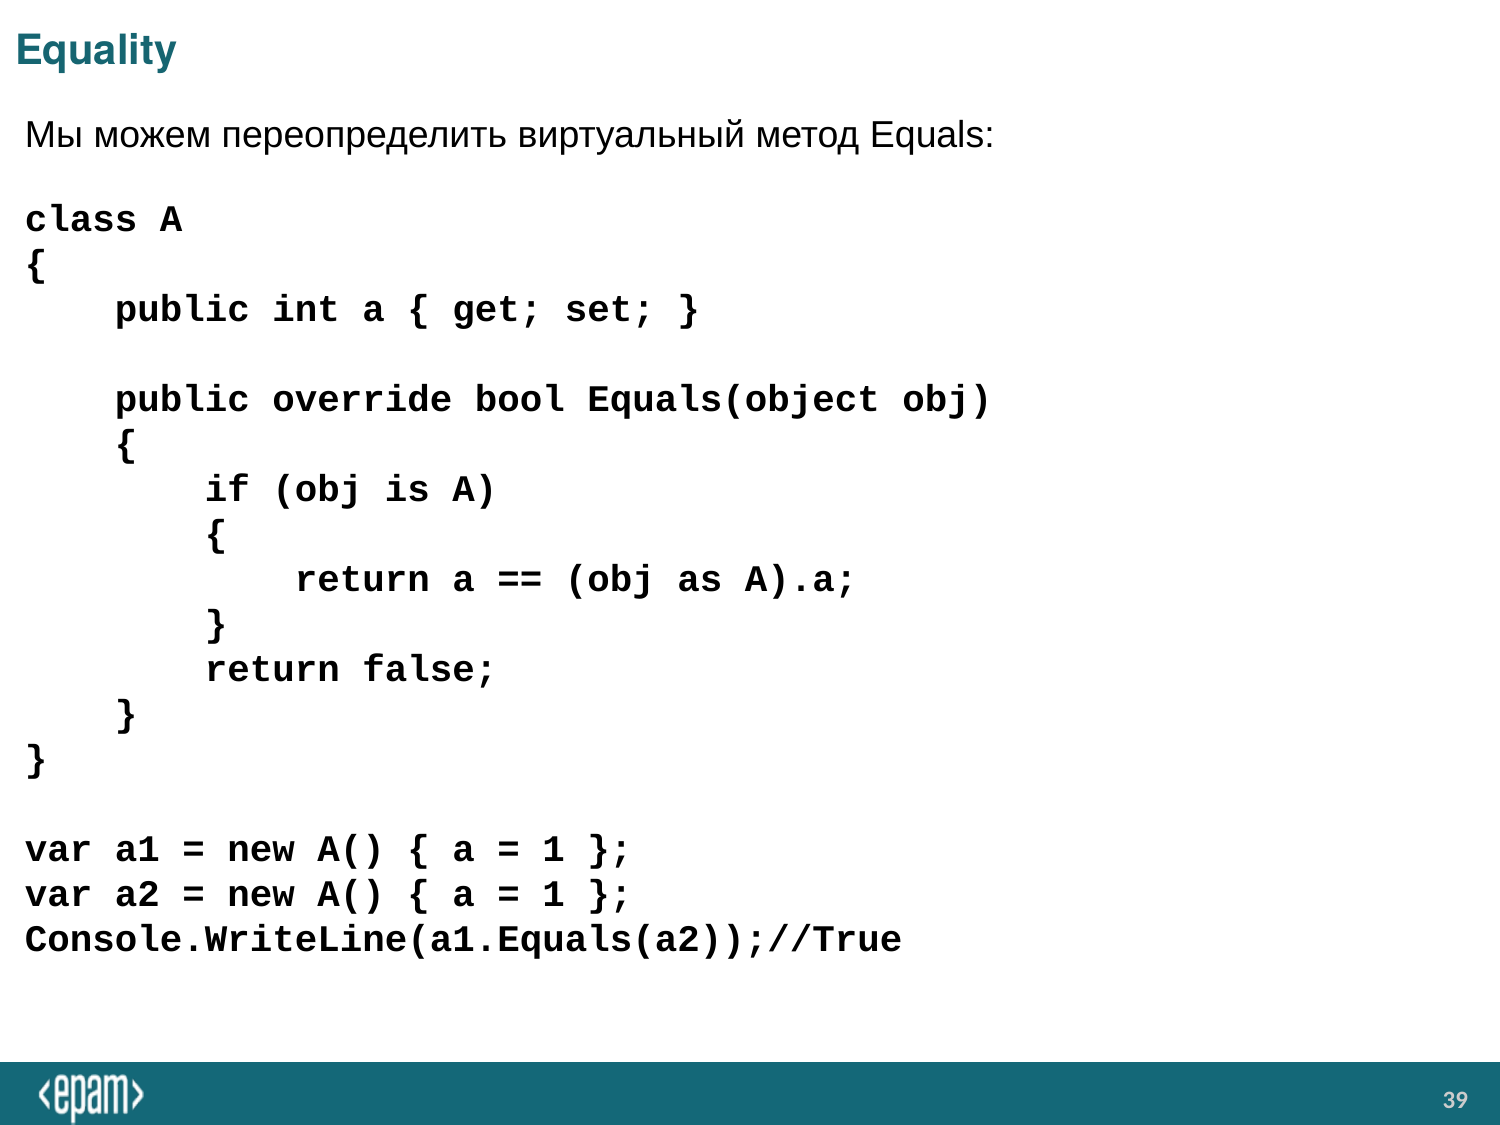

# Equality
Мы можем переопределить виртуальный метод Equals:
class A
{
    public int a { get; set; }

    public override bool Equals(object obj)
    {
        if (obj is A)
        {
            return a == (obj as A).a;
        }
        return false;
    }
}

var a1 = new A() { a = 1 };
var a2 = new A() { a = 1 };
Console.WriteLine(a1.Equals(a2));//True